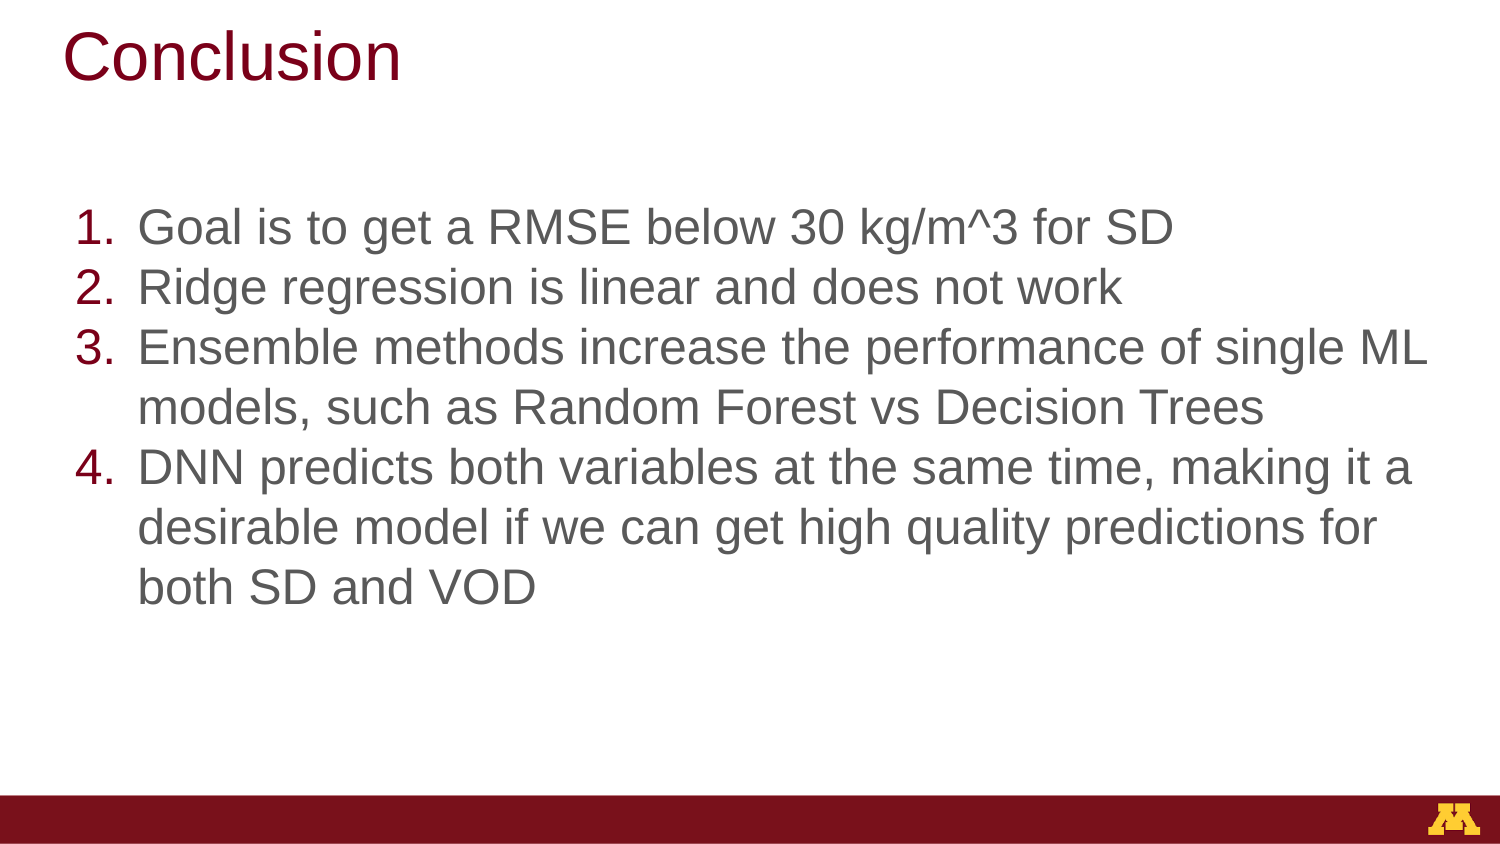

# Conclusion
Goal is to get a RMSE below 30 kg/m^3 for SD
Ridge regression is linear and does not work
Ensemble methods increase the performance of single ML models, such as Random Forest vs Decision Trees
DNN predicts both variables at the same time, making it a desirable model if we can get high quality predictions for both SD and VOD